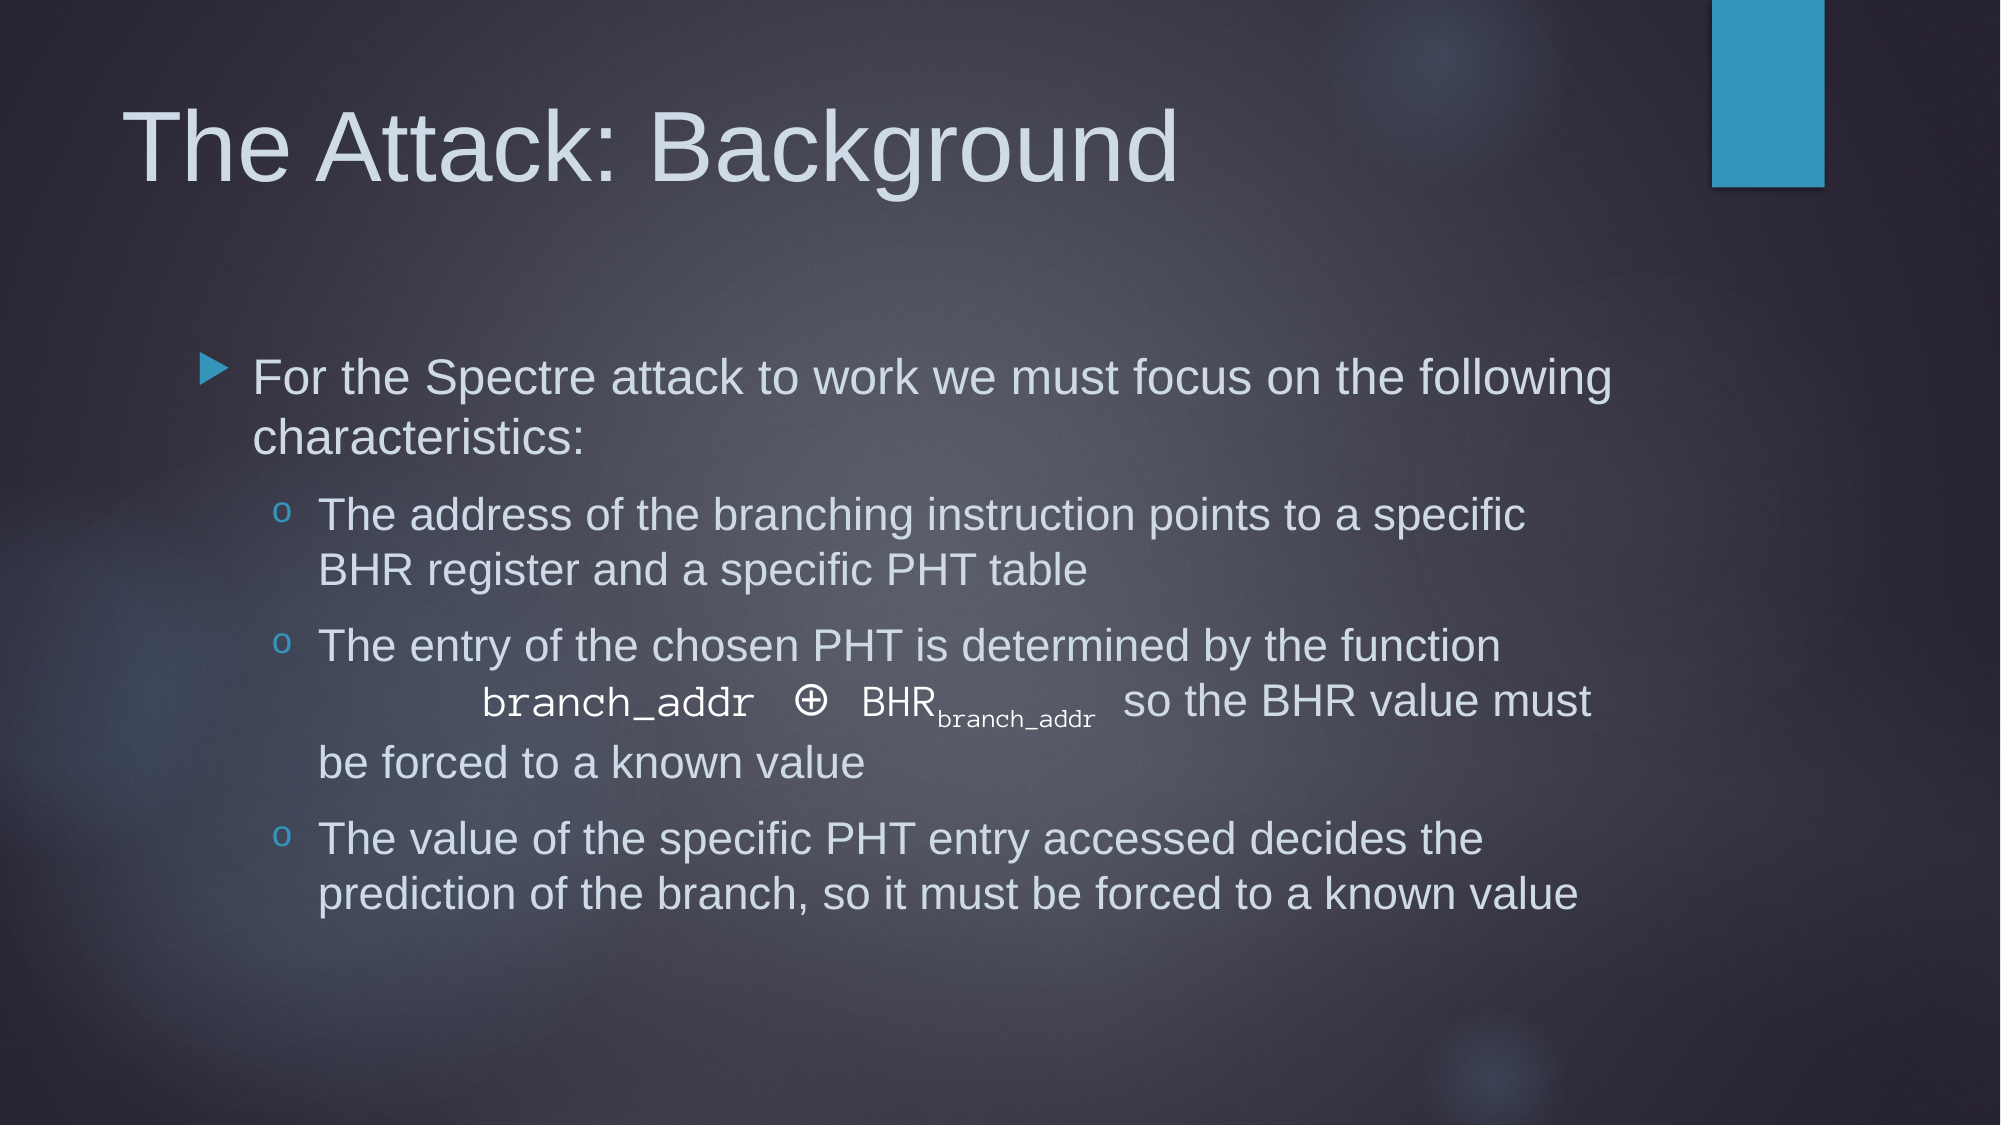

# The Attack: Background
For the Spectre attack to work we must focus on the following characteristics:
The address of the branching instruction points to a specific BHR register and a specific PHT table
The entry of the chosen PHT is determined by the function                        branch_addr ⊕ BHRbranch_addr so the BHR value must be forced to a known value
The value of the specific PHT entry accessed decides the prediction of the branch, so it must be forced to a known value